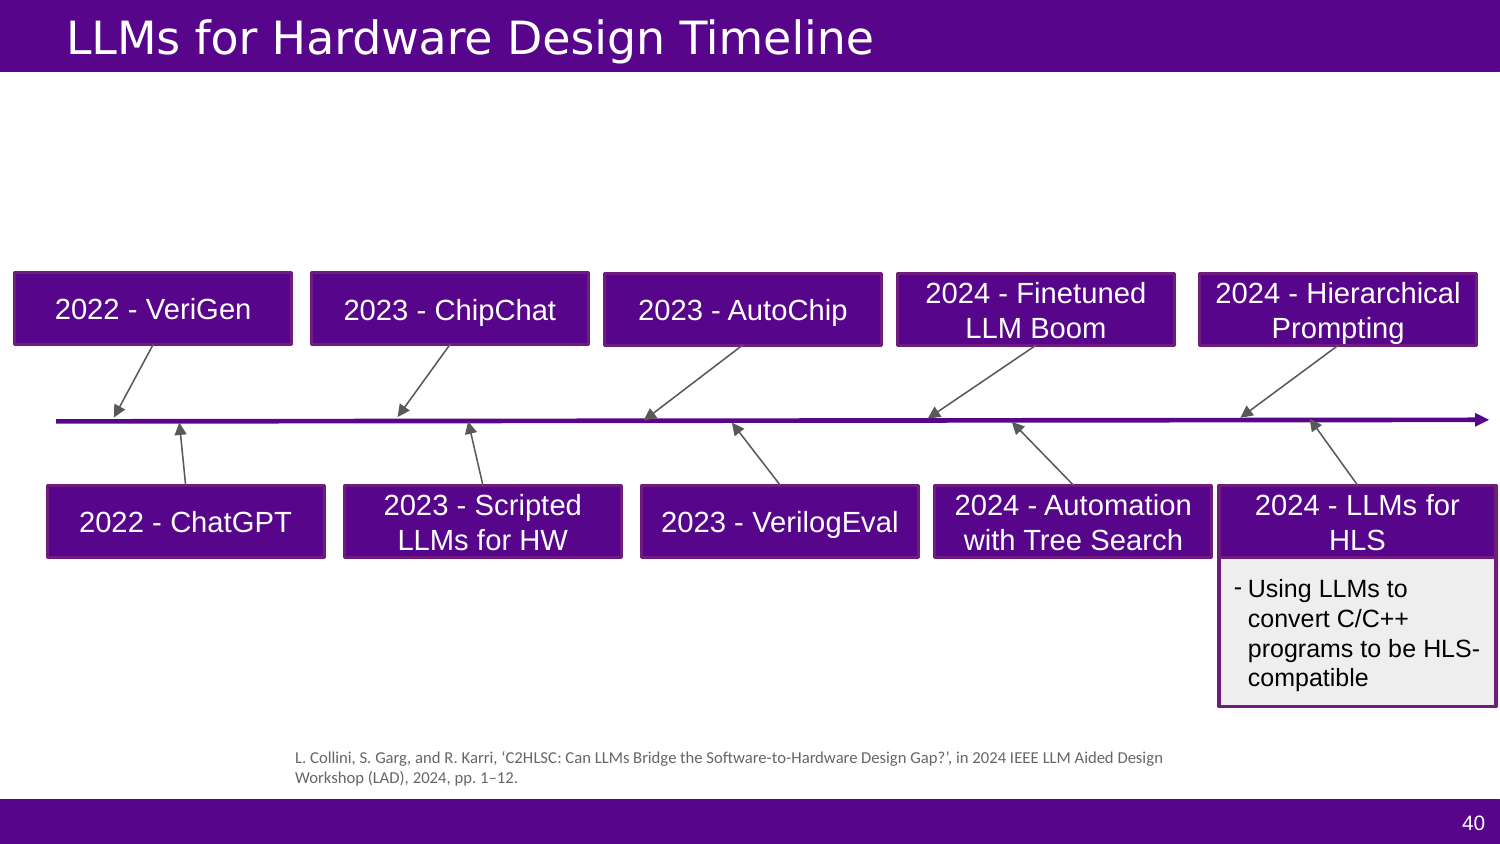

# LLMs for Hardware Design Timeline
2022 - VeriGen
2023 - ChipChat
2023 - AutoChip
2024 - Finetuned LLM Boom
2024 - Hierarchical Prompting
2022 - ChatGPT
2023 - Scripted LLMs for HW
2023 - VerilogEval
2024 - Automation with Tree Search
2024 - LLMs for HLS
Using LLMs to convert C/C++ programs to be HLS-compatible
L. Collini, S. Garg, and R. Karri, ‘C2HLSC: Can LLMs Bridge the Software-to-Hardware Design Gap?’, in 2024 IEEE LLM Aided Design Workshop (LAD), 2024, pp. 1–12.
40